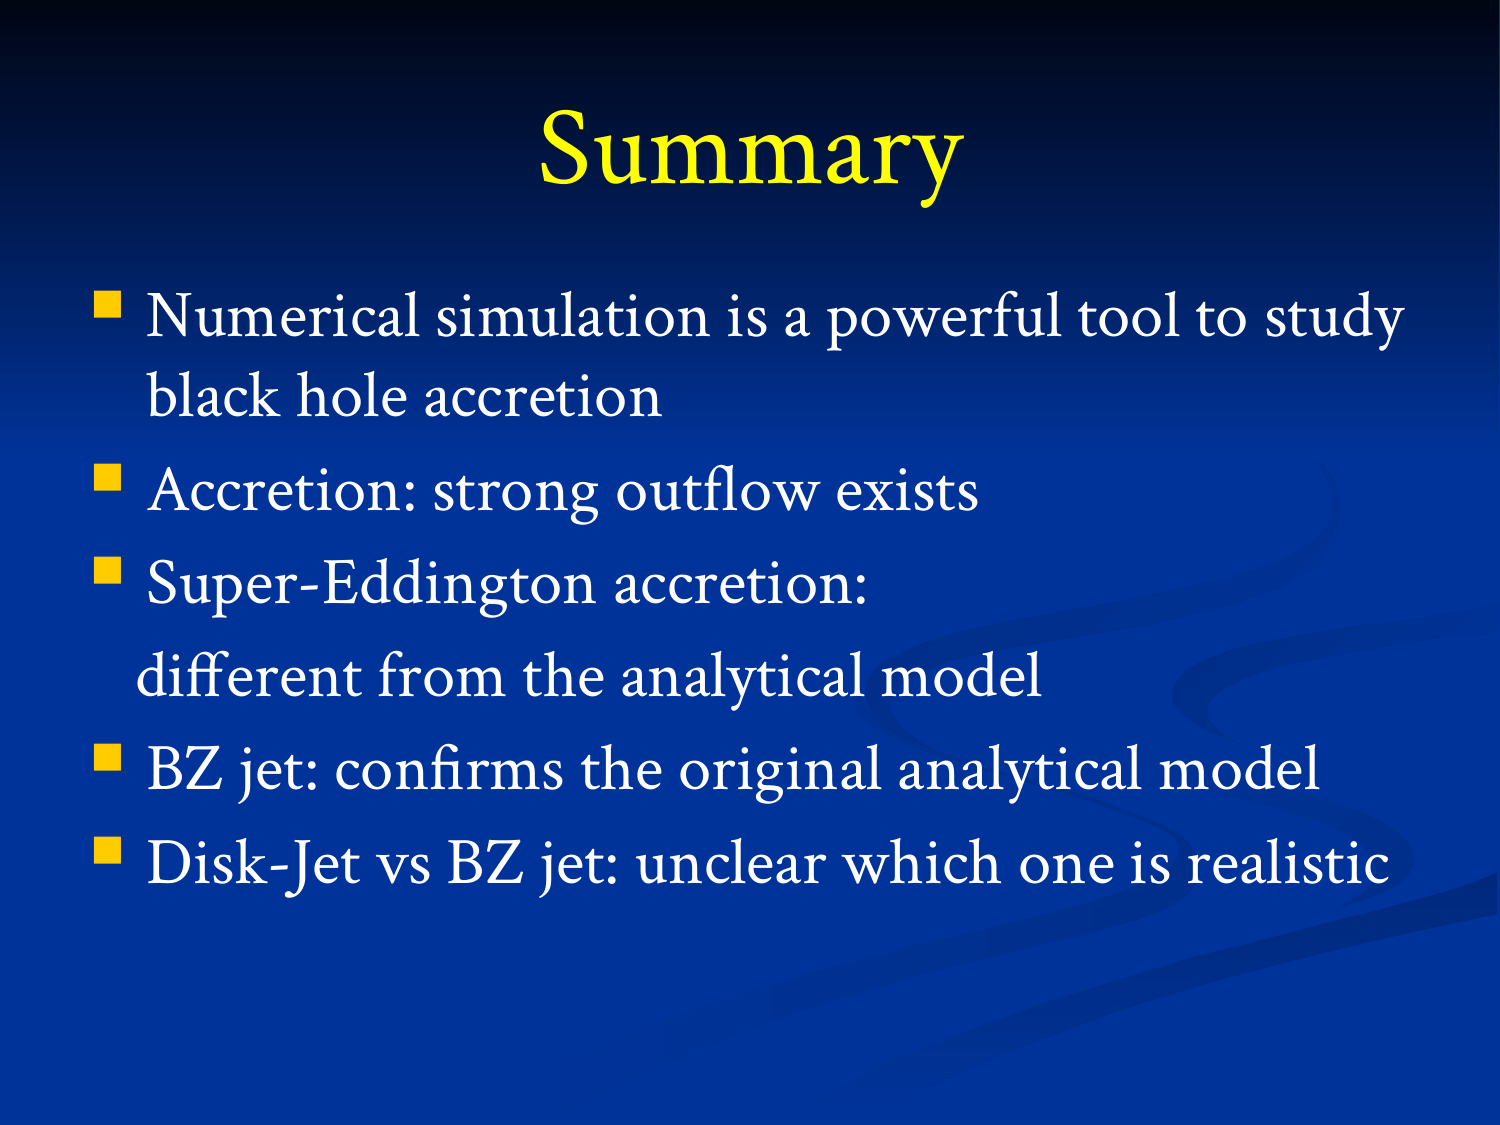

# Summary
Numerical simulation is a powerful tool to study black hole accretion
Accretion: strong outflow exists
Super-Eddington accretion:
   different from the analytical model
BZ jet: confirms the original analytical model
Disk-Jet vs BZ jet: unclear which one is realistic